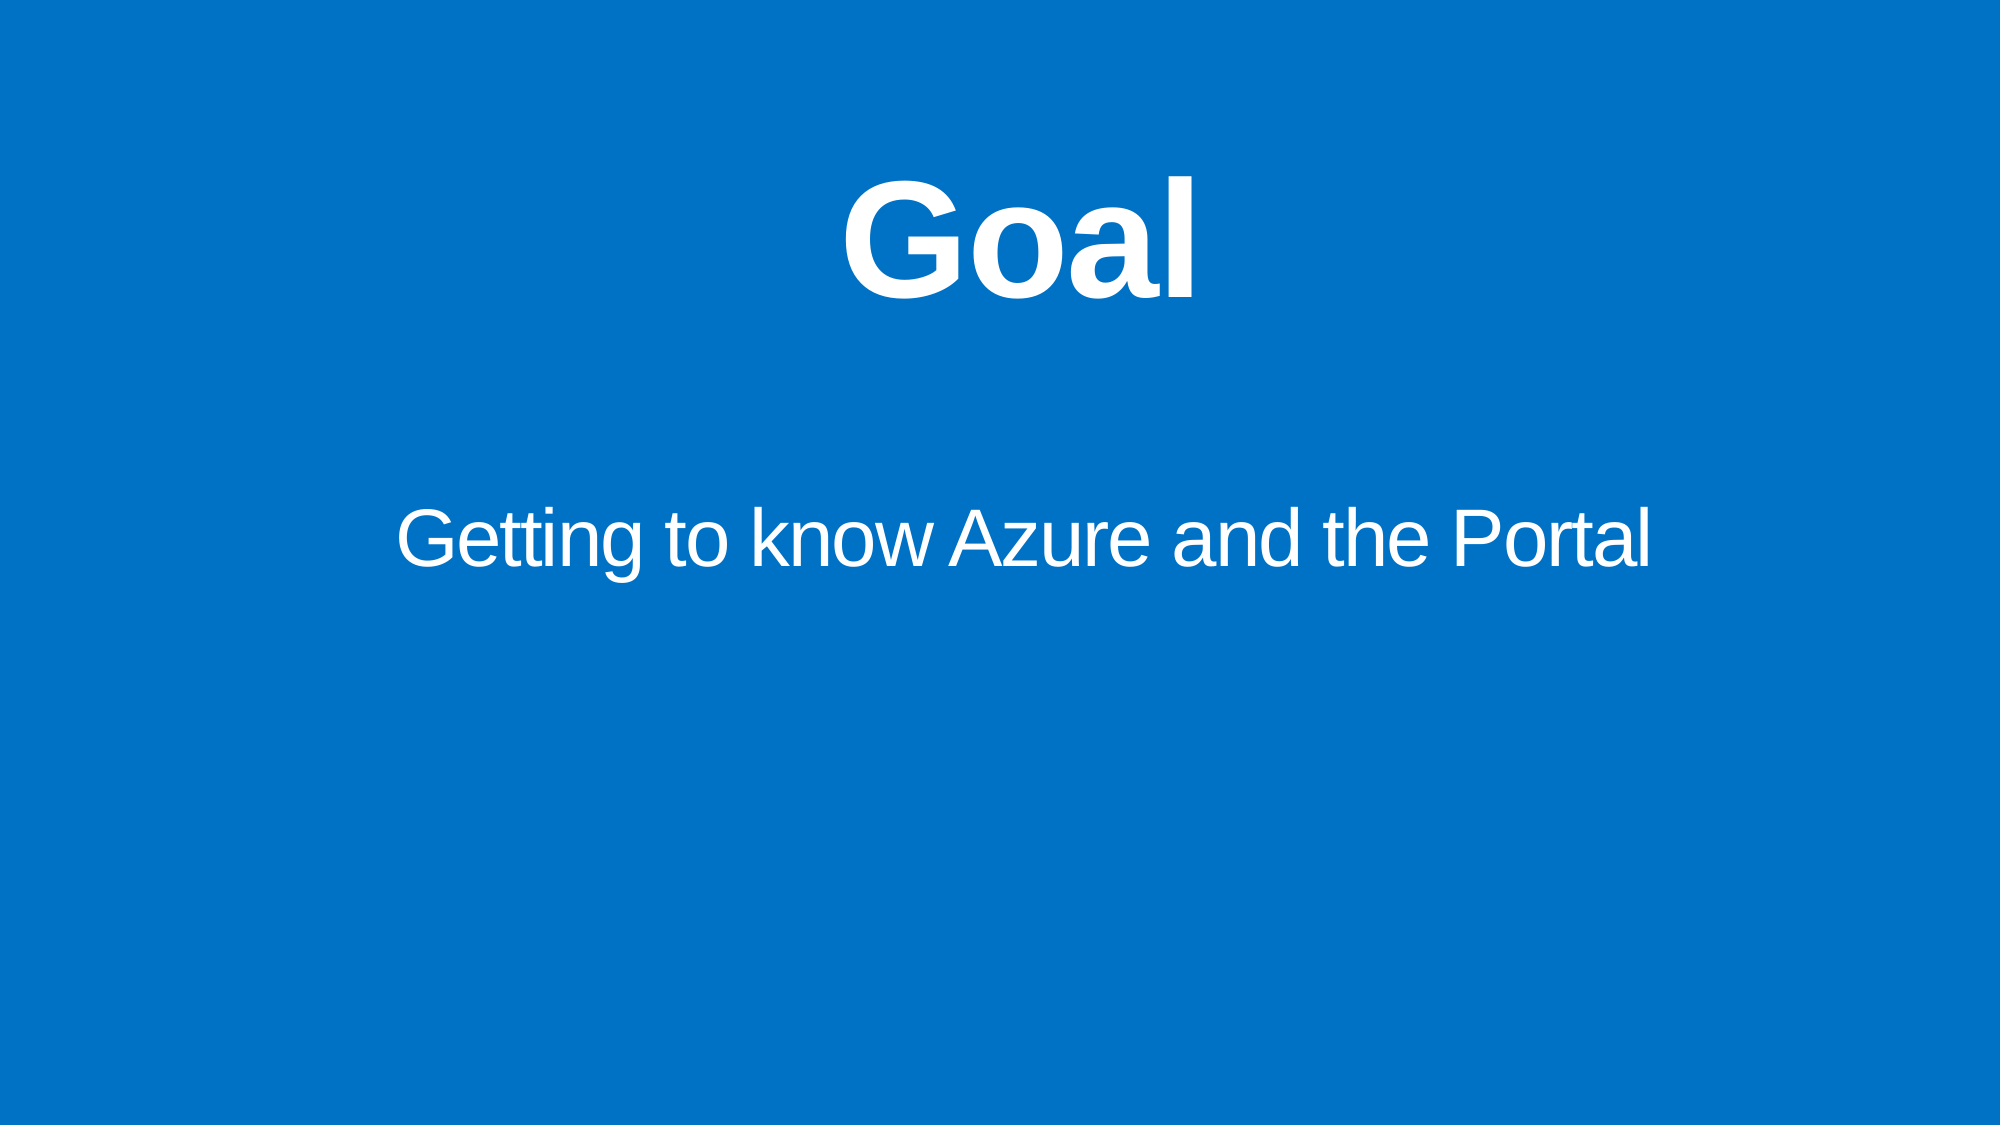

# Goal
Getting to know Azure and the Portal